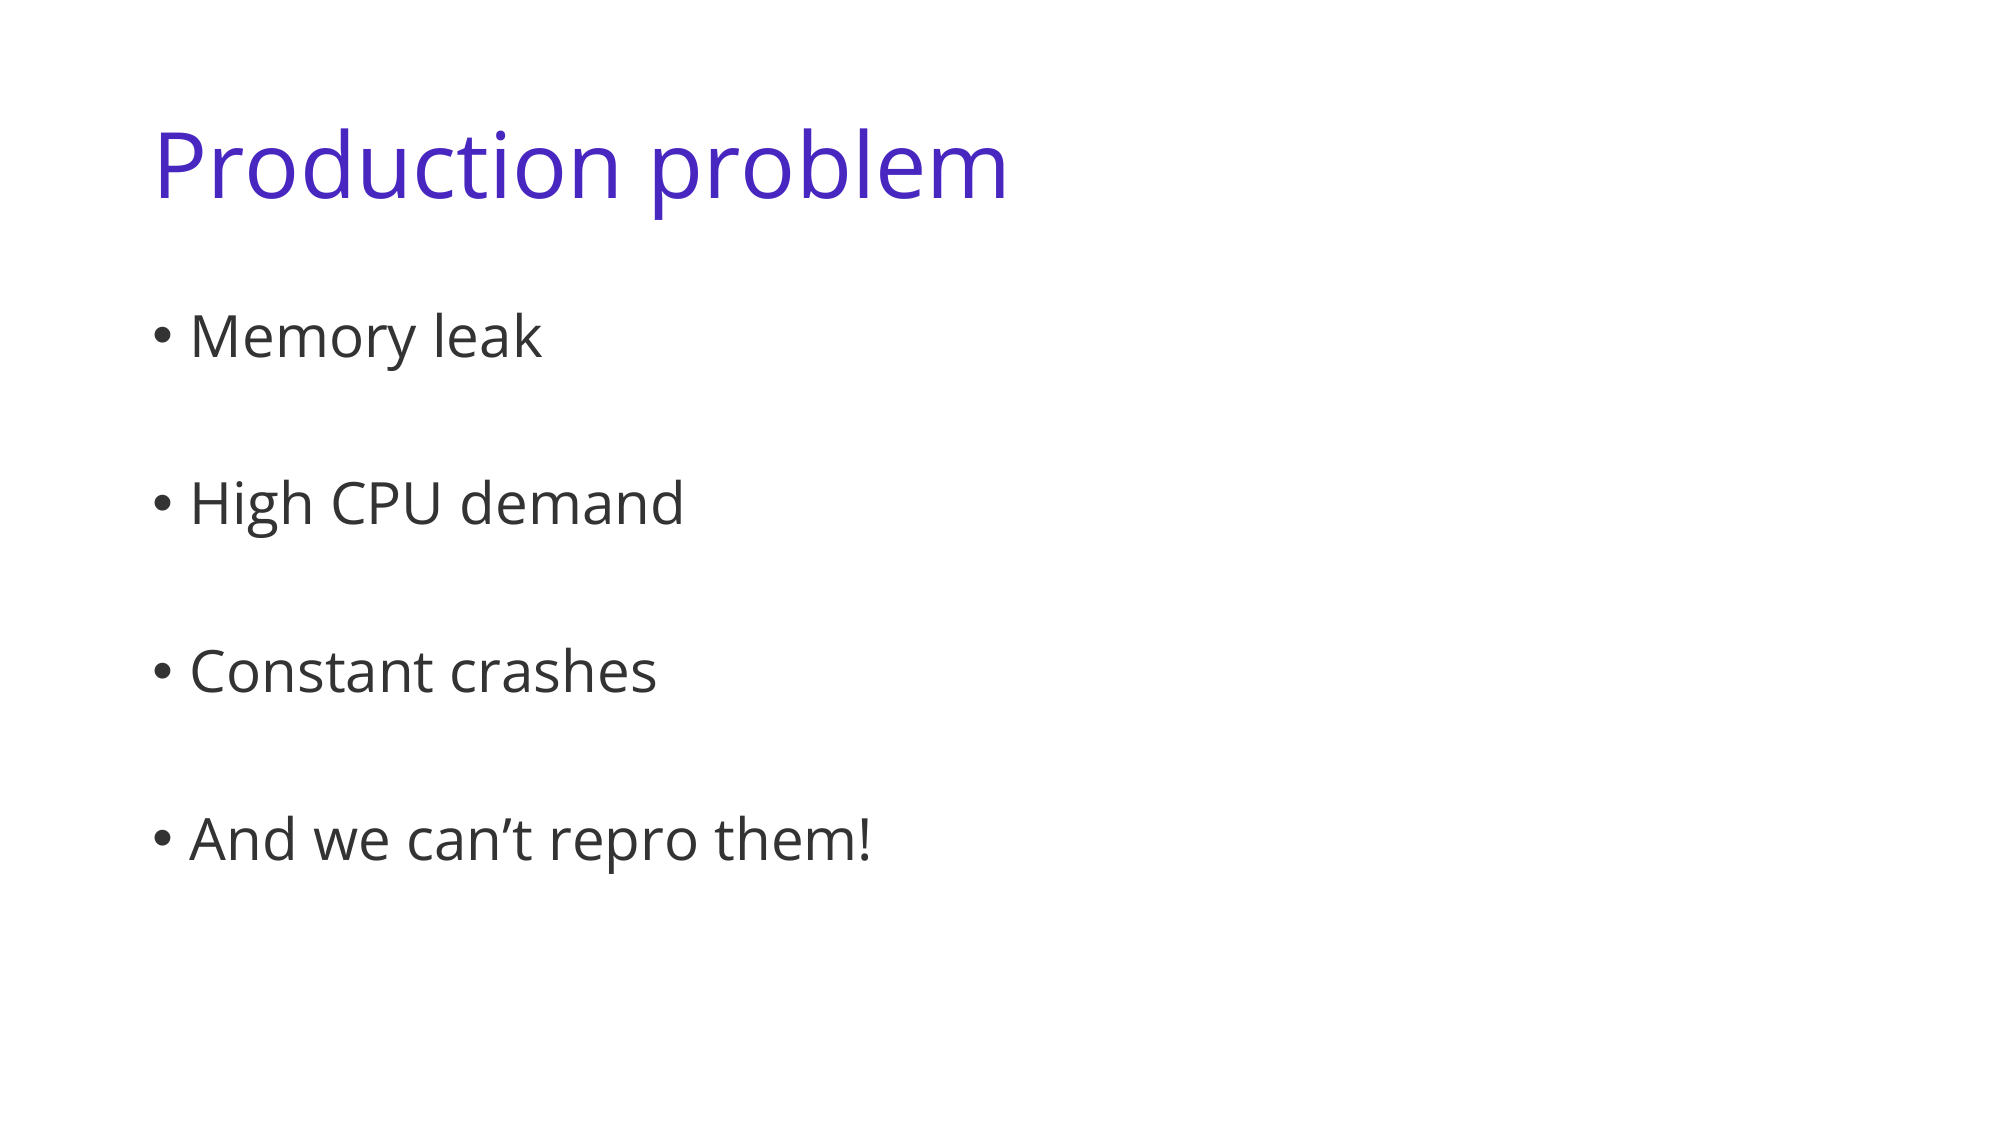

# Production problem
Memory leak

High CPU demand

Constant crashes

And we can’t repro them!